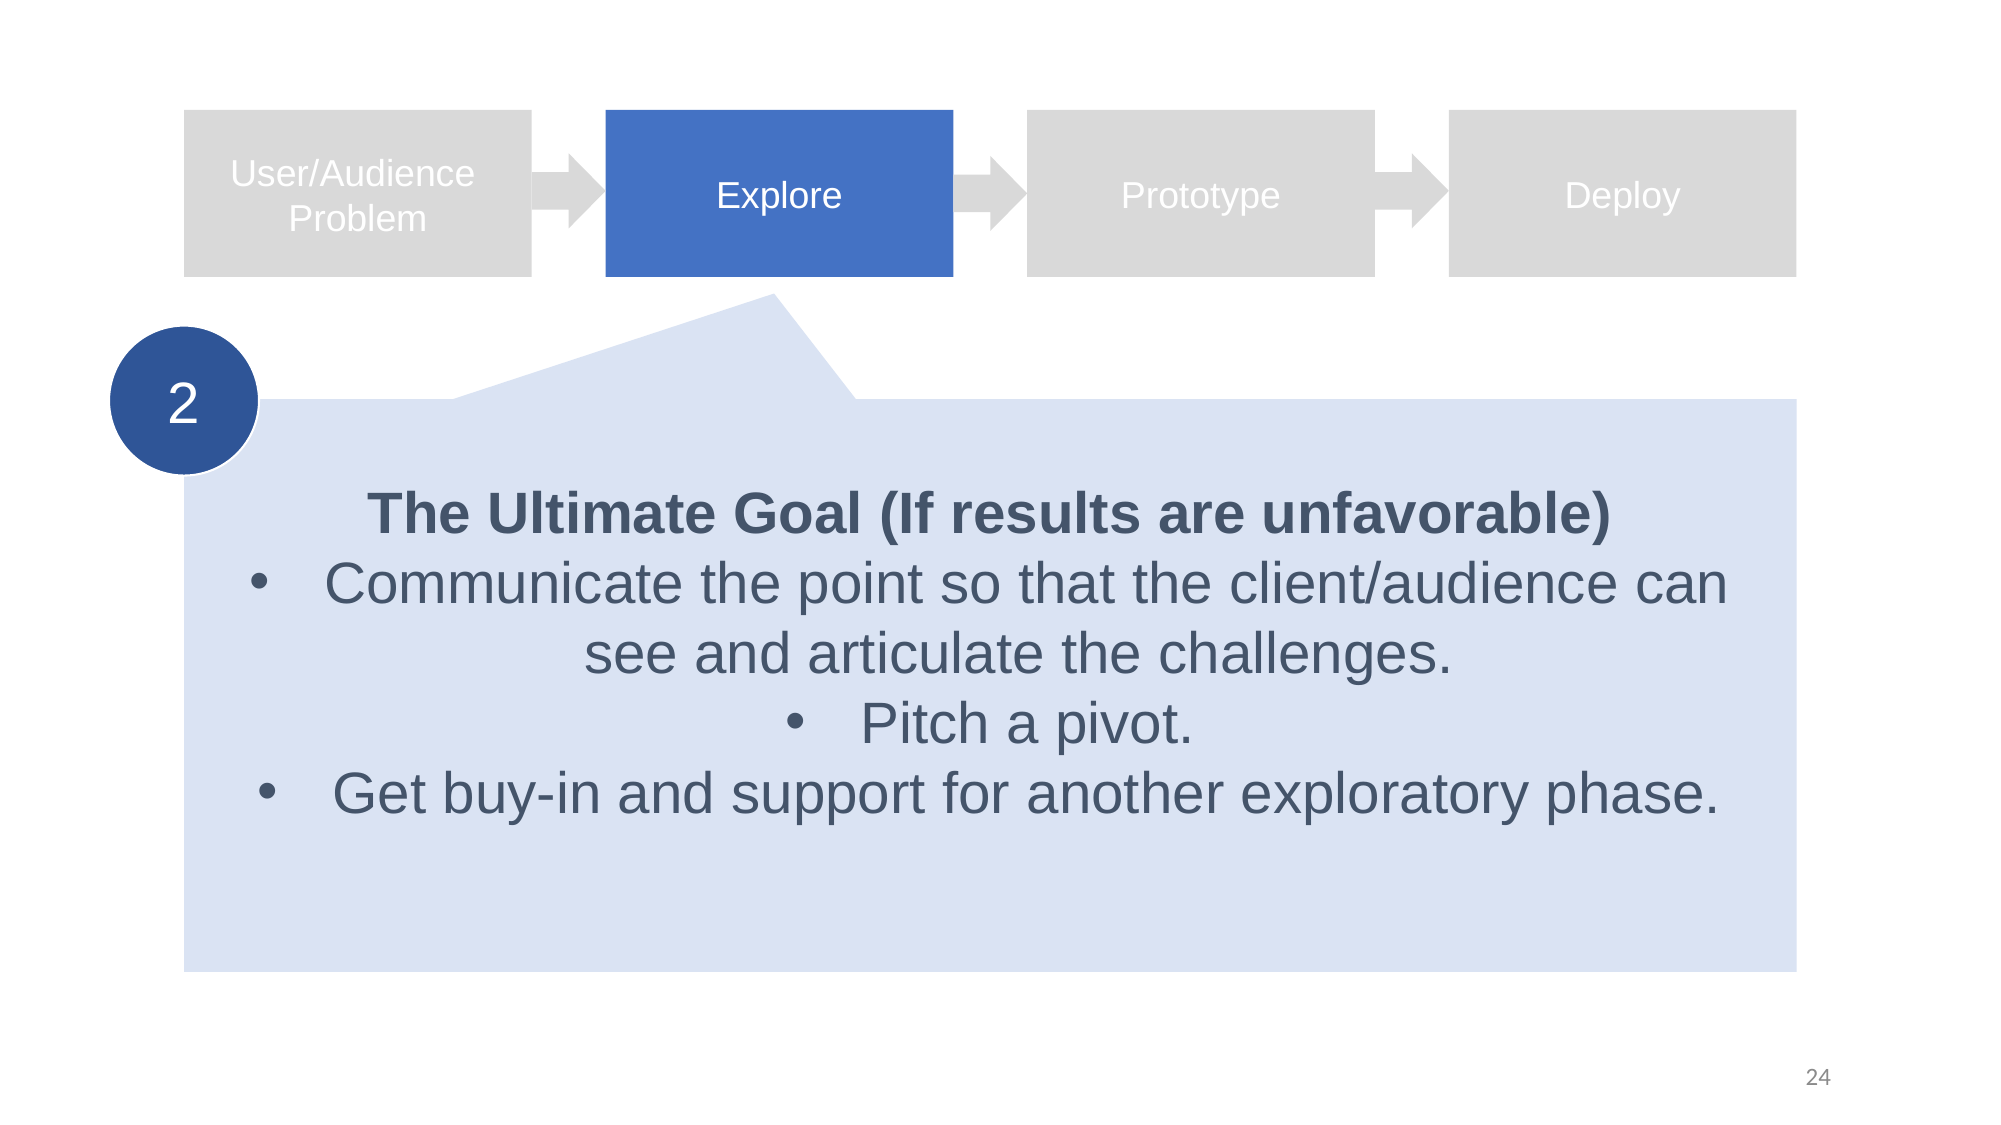

User/Audience
Problem
Explore
Prototype
Deploy

2
The Ultimate Goal (If results are unfavorable)
Communicate the point so that the client/audience can see and articulate the challenges.
Pitch a pivot.
Get buy-in and support for another exploratory phase.

24